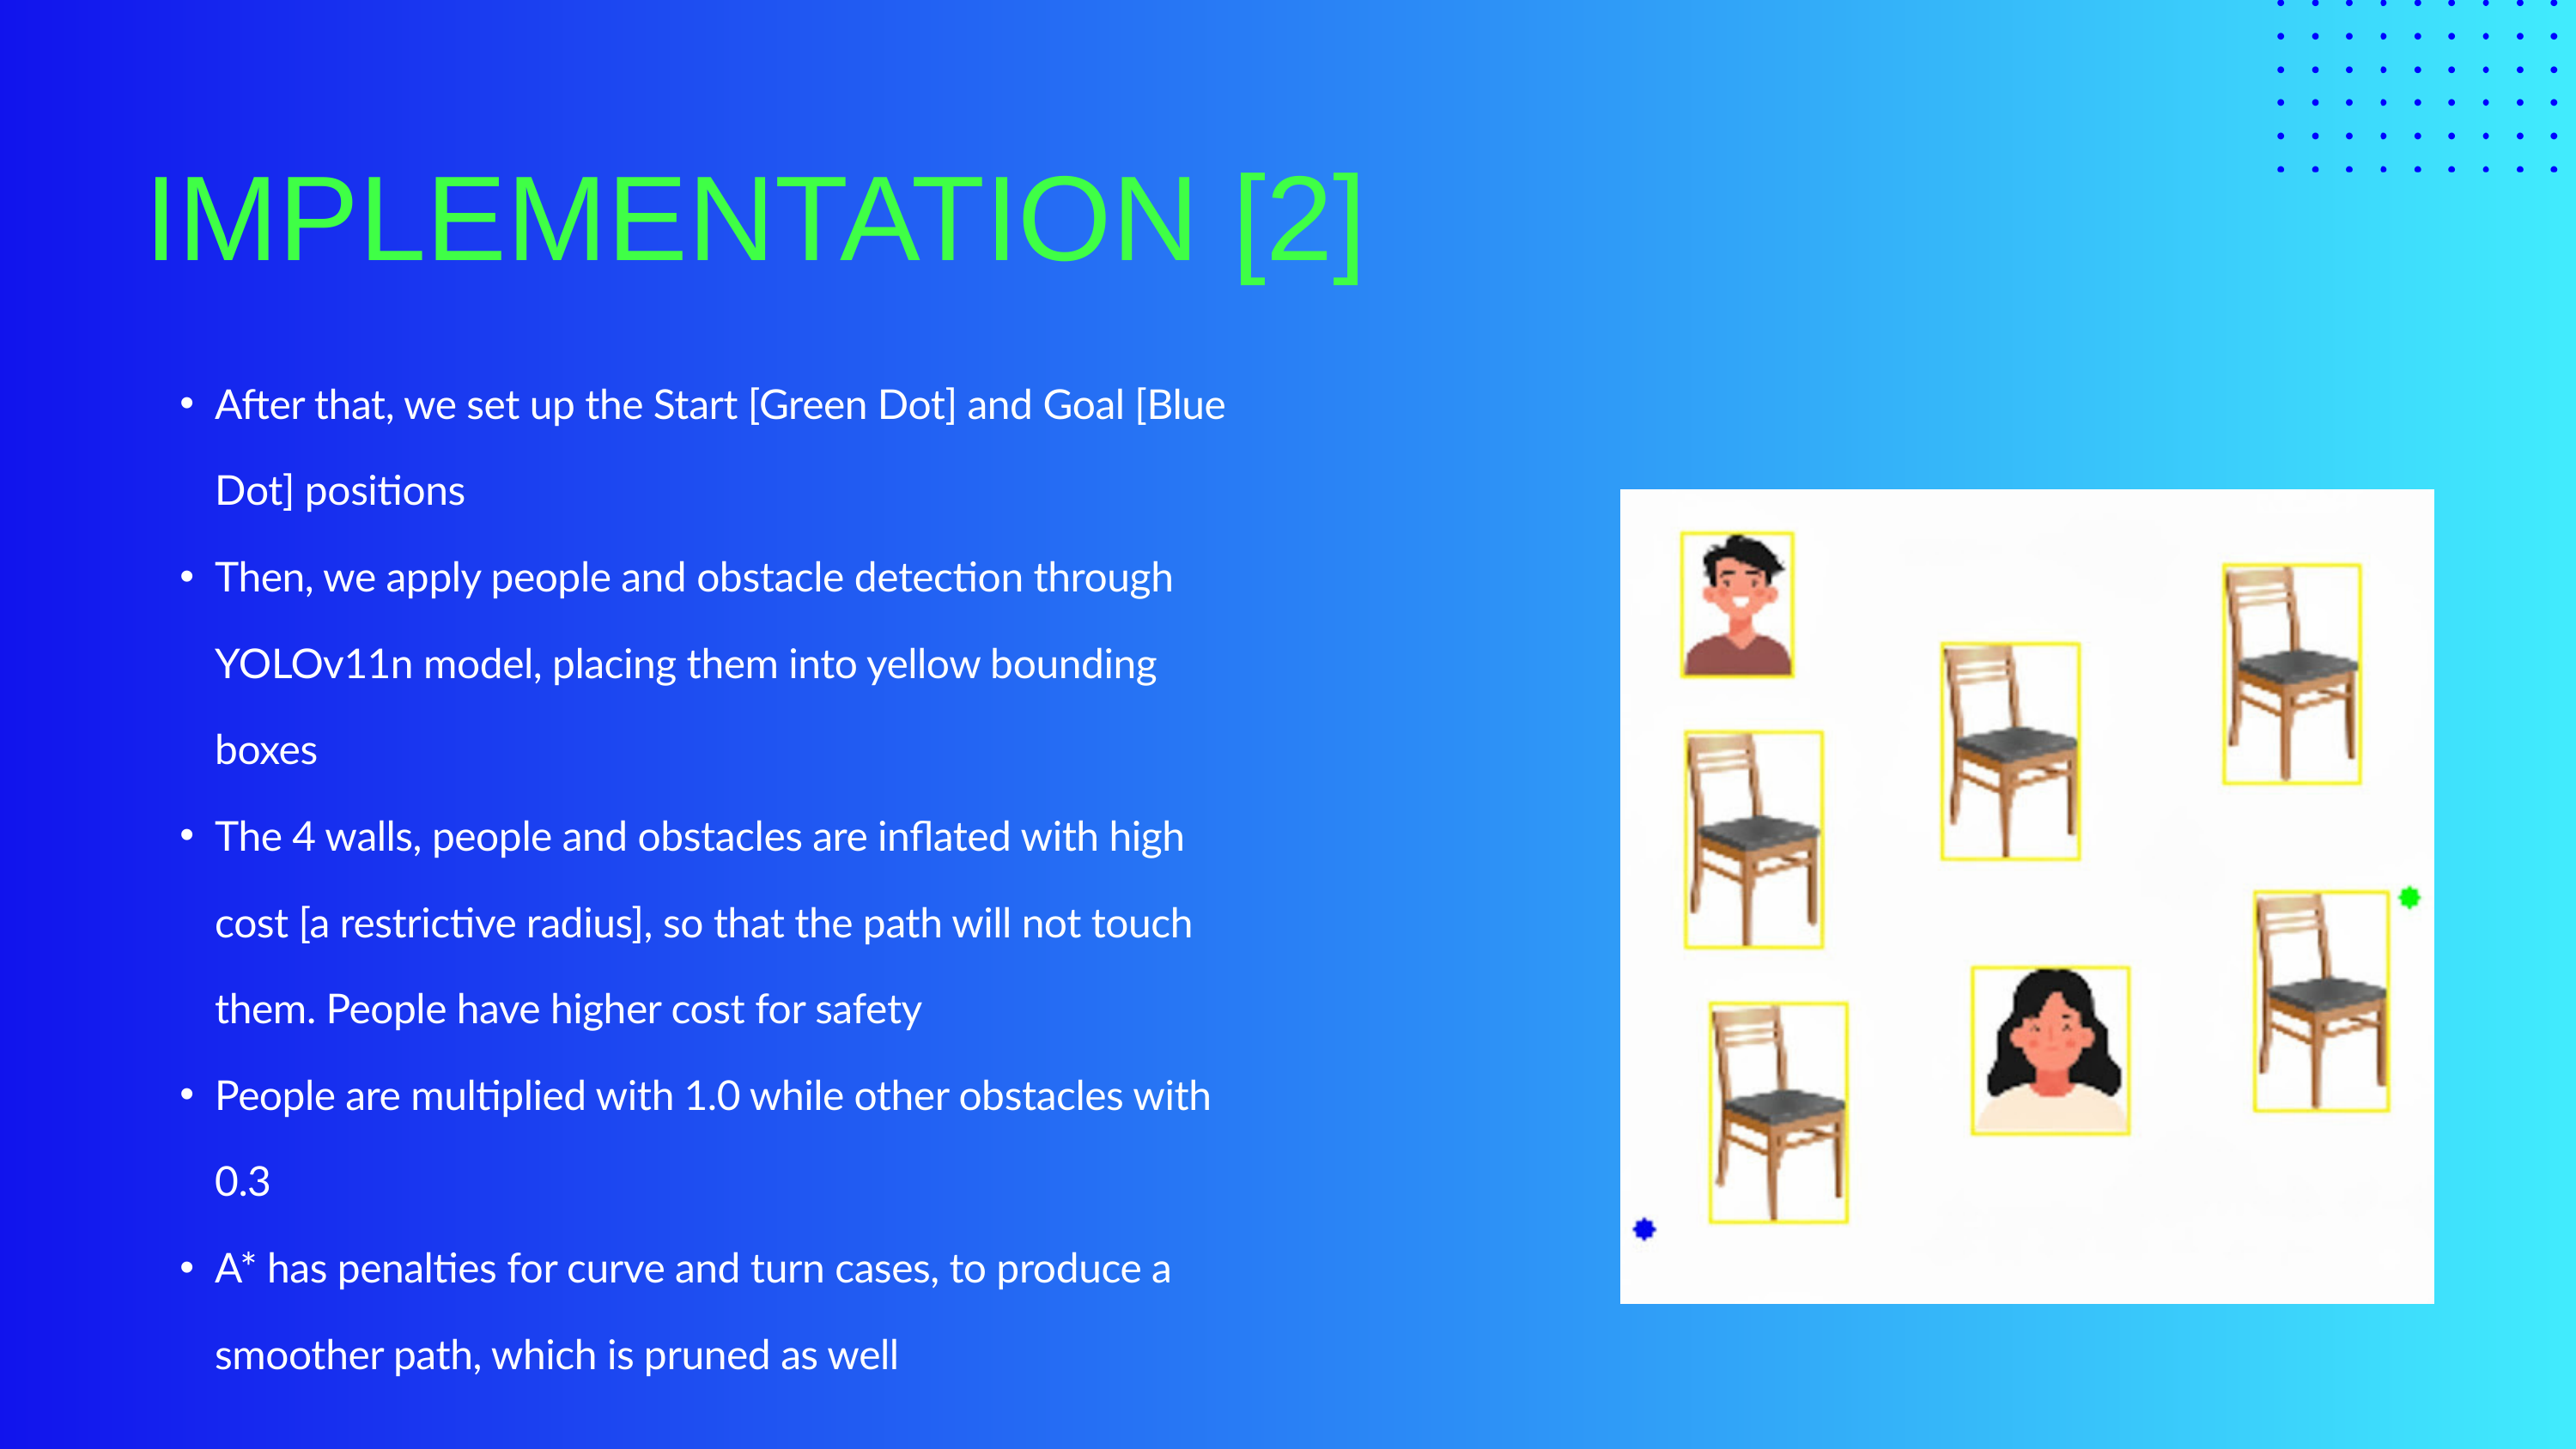

IMPLEMENTATION [2]
After that, we set up the Start [Green Dot] and Goal [Blue Dot] positions
Then, we apply people and obstacle detection through YOLOv11n model, placing them into yellow bounding boxes
The 4 walls, people and obstacles are inflated with high cost [a restrictive radius], so that the path will not touch them. People have higher cost for safety
People are multiplied with 1.0 while other obstacles with 0.3
A* has penalties for curve and turn cases, to produce a smoother path, which is pruned as well